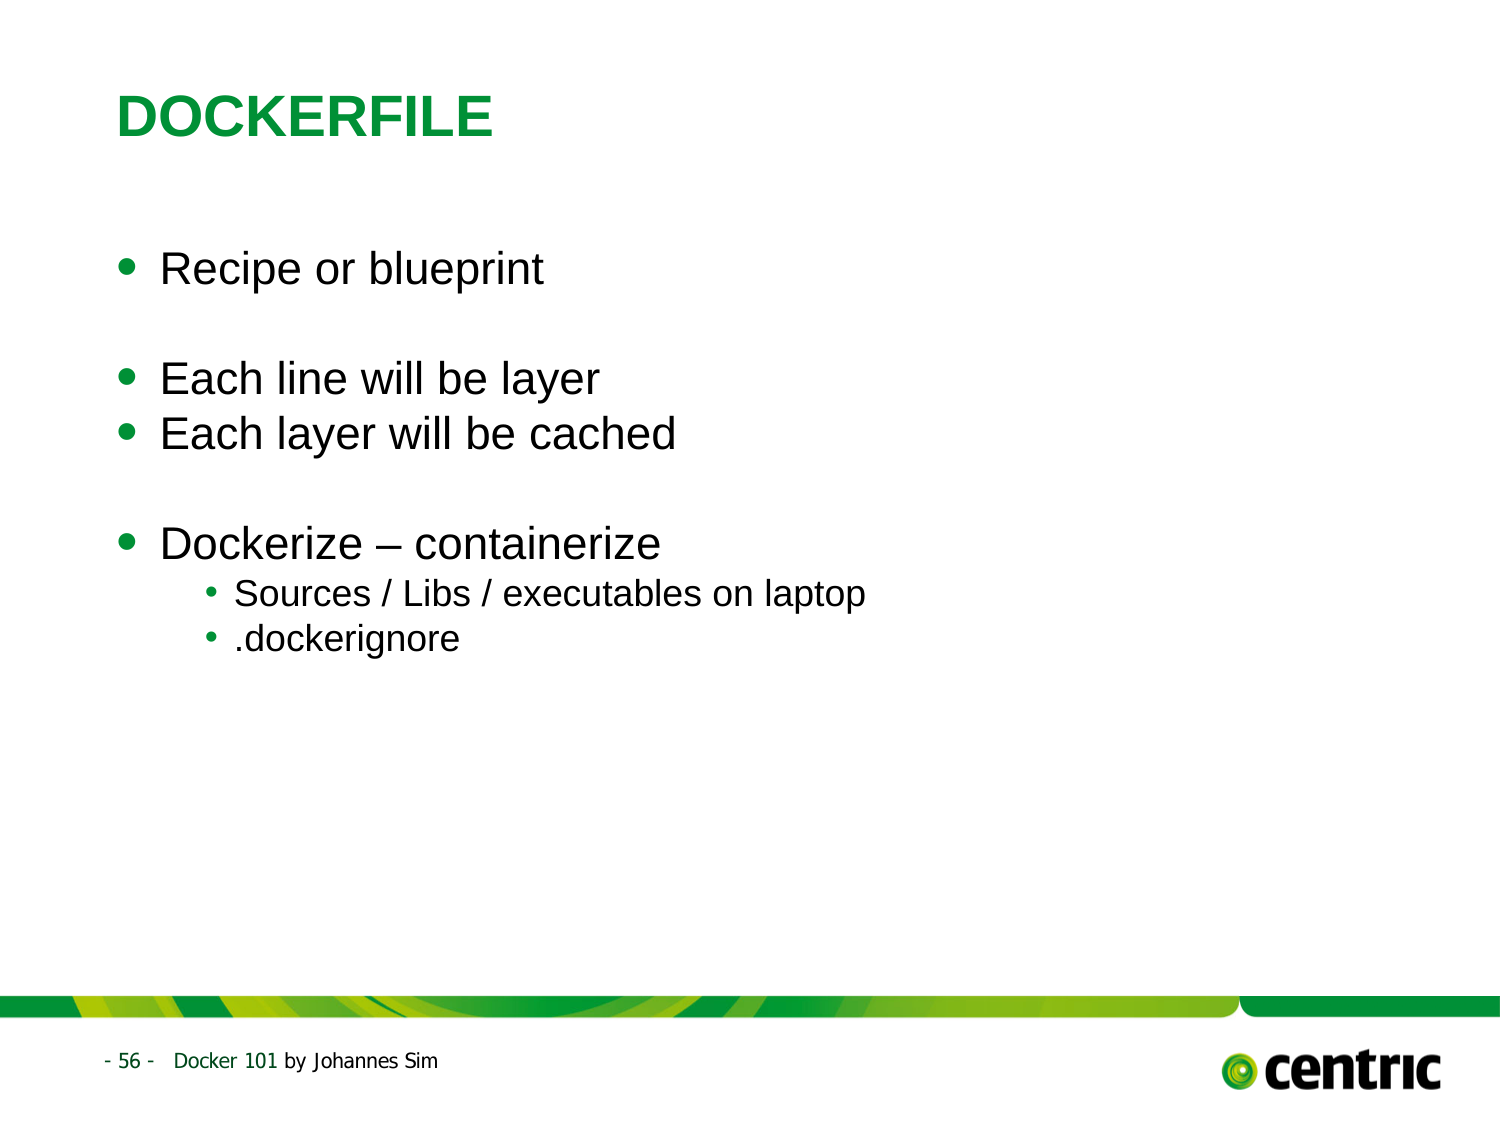

# DOCKERFILE
Recipe or blueprint

Each line will be layer
Each layer will be cached

Dockerize – containerize
Sources / Libs / executables on laptop
.dockerignore